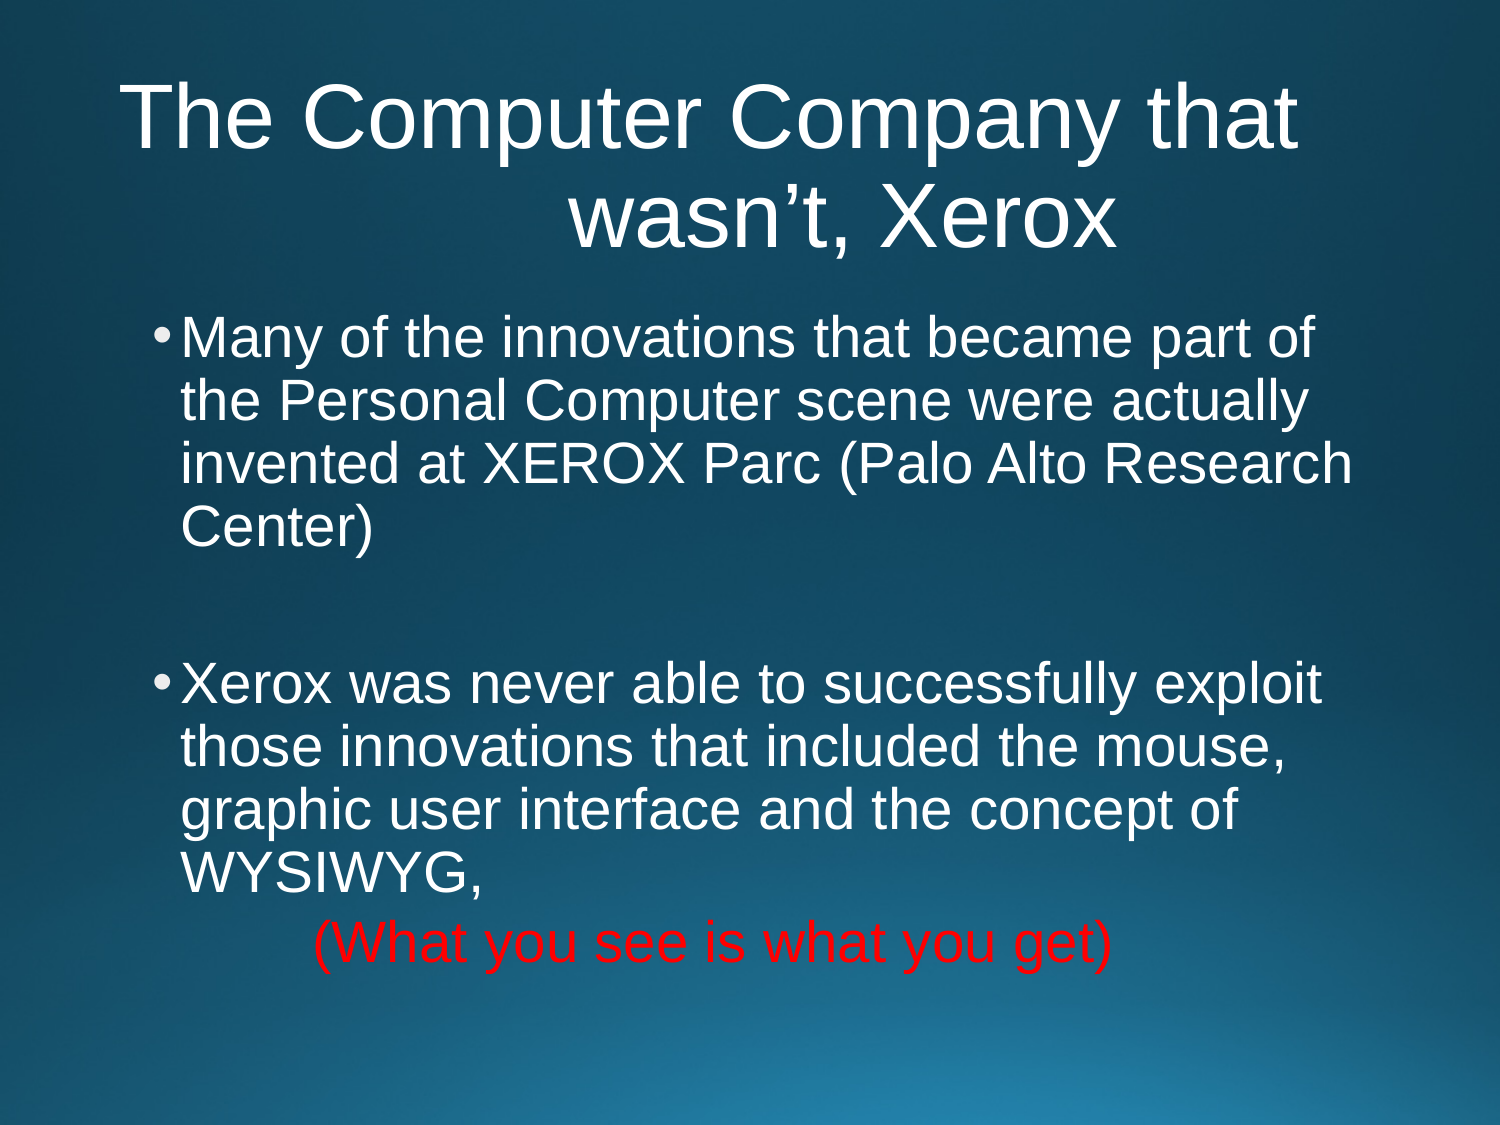

# The Computer Company that         			wasn’t, Xerox
Many of the innovations that became part of the Personal Computer scene were actually invented at XEROX Parc (Palo Alto Research Center)

Xerox was never able to successfully exploit those innovations that included the mouse, graphic user interface and the concept of WYSIWYG,
         (What you see is what you get)